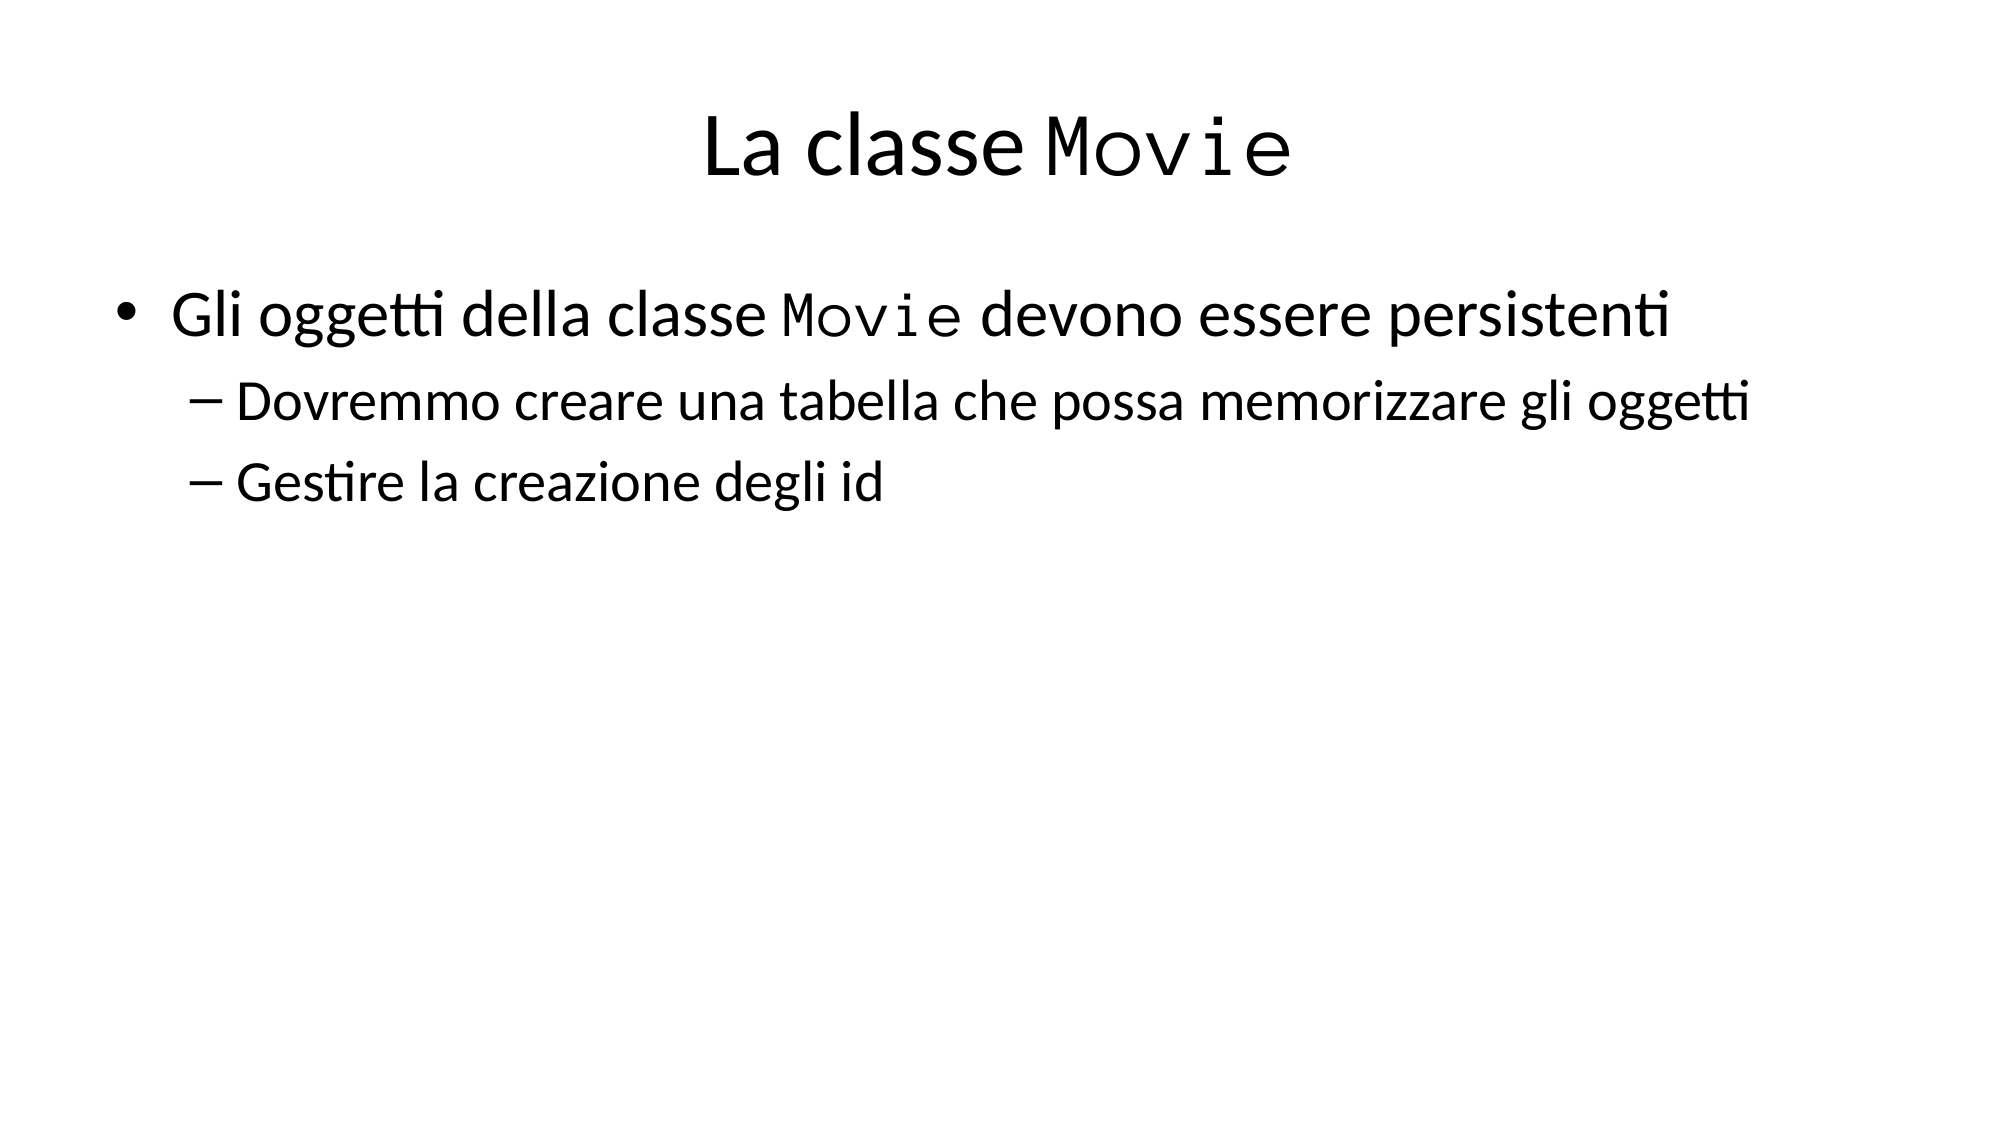

# La classe Movie
Gli oggetti della classe Movie devono essere persistenti
Dovremmo creare una tabella che possa memorizzare gli oggetti
Gestire la creazione degli id